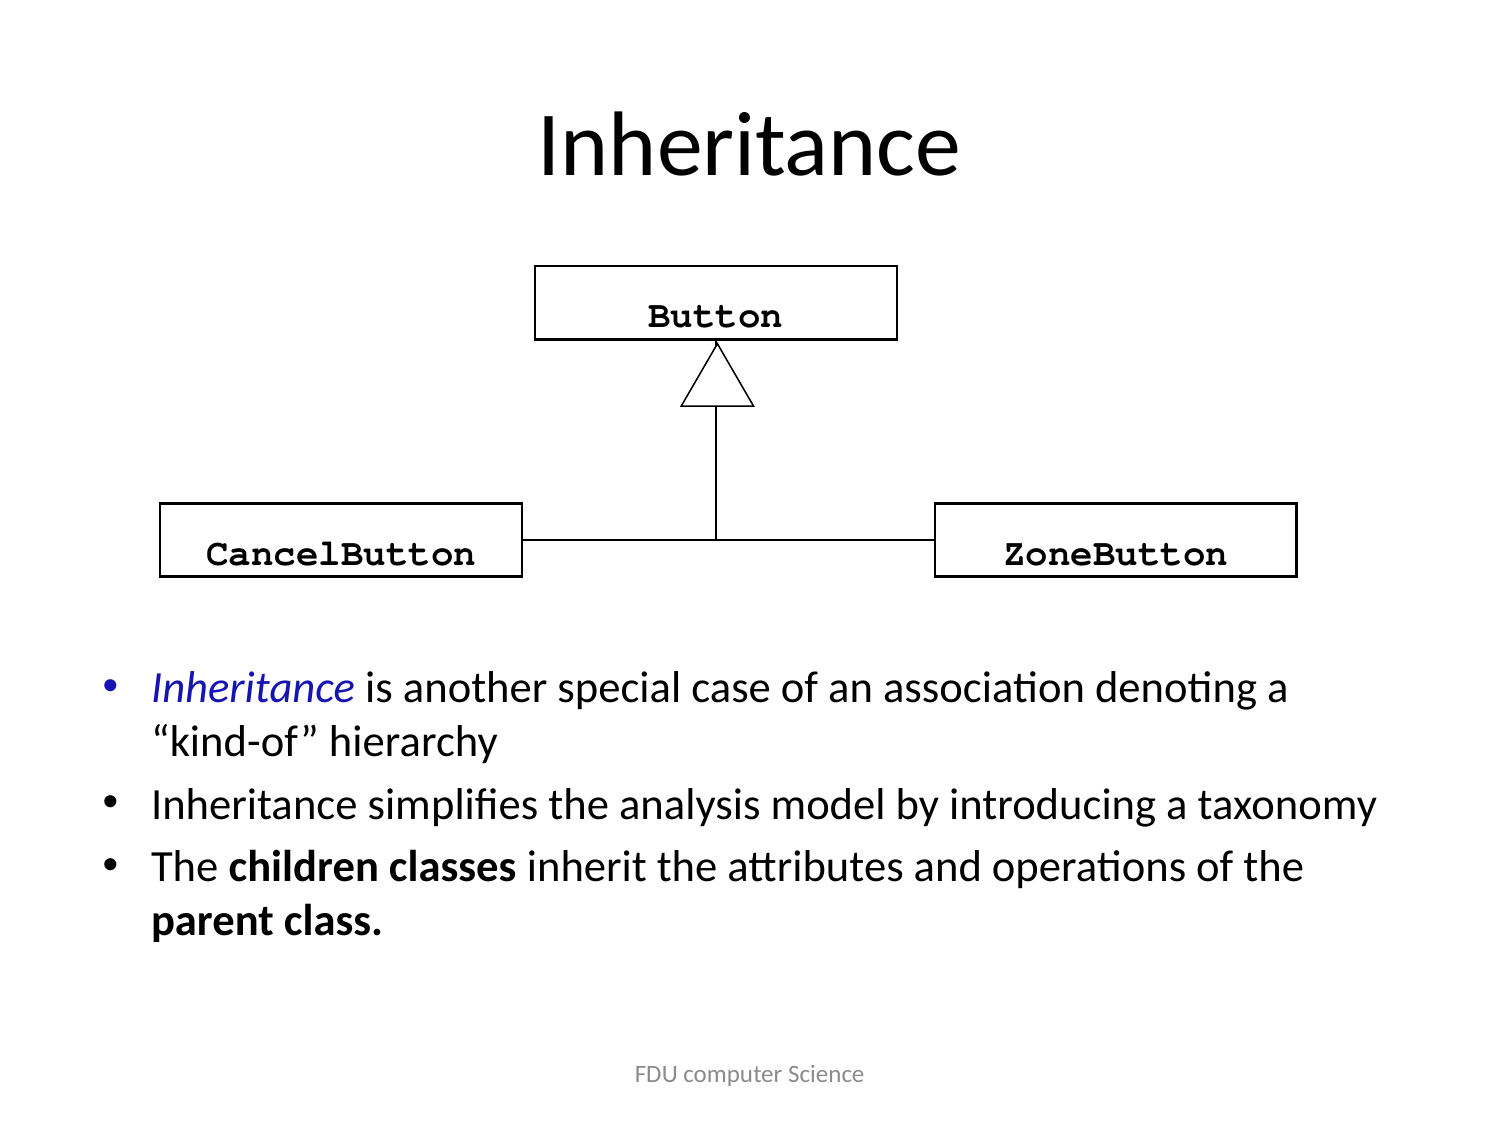

# Inheritance

Button

CancelButton

ZoneButton
Inheritance is another special case of an association denoting a “kind-of” hierarchy
Inheritance simplifies the analysis model by introducing a taxonomy
The children classes inherit the attributes and operations of the parent class.

FDU computer Science